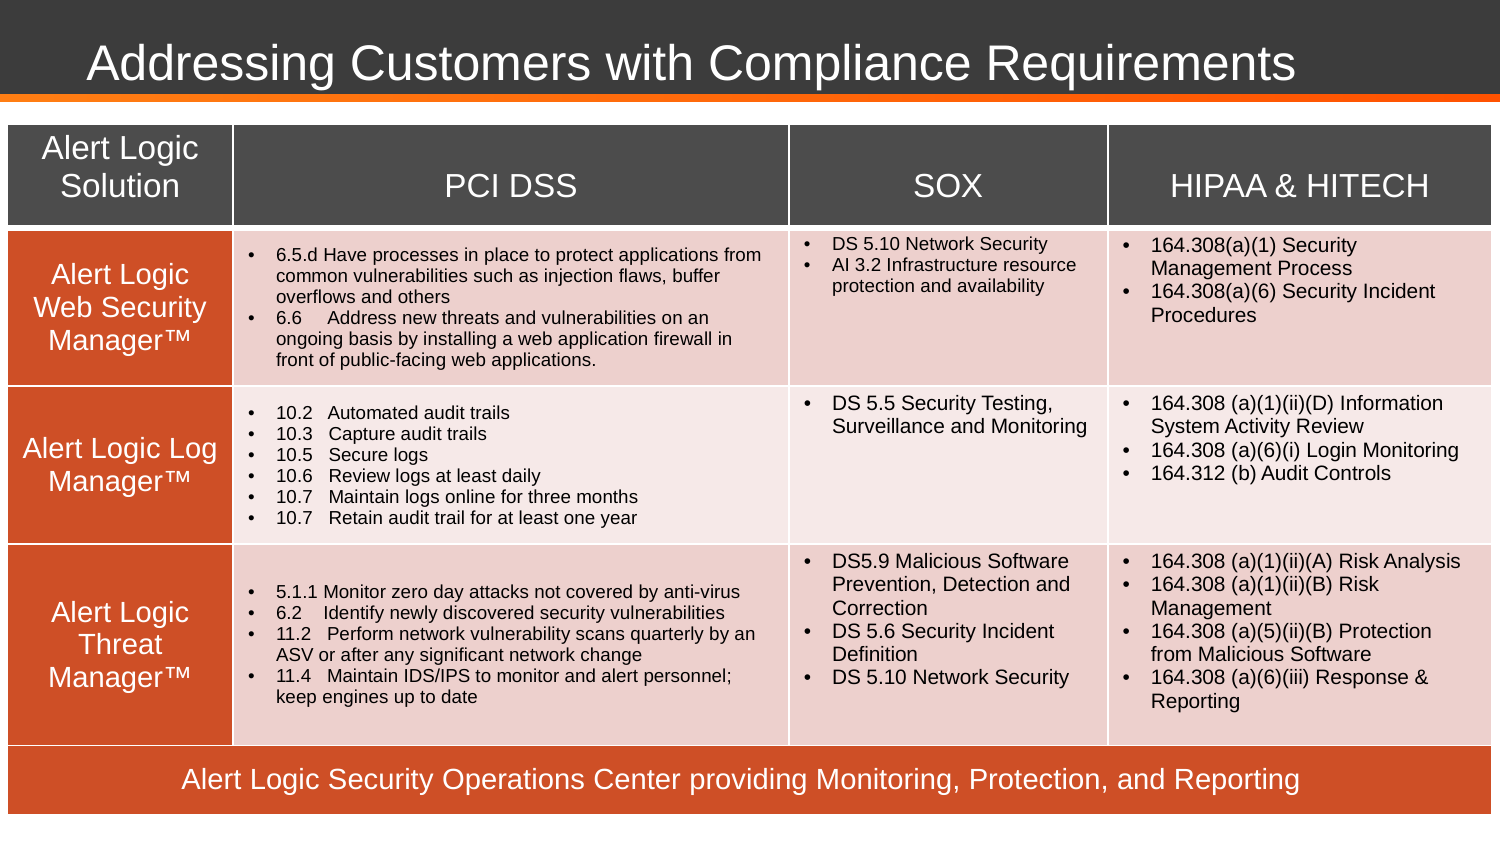

# Addressing Customers with Compliance Requirements
| Alert Logic Solution | PCI DSS | SOX | HIPAA & HITECH |
| --- | --- | --- | --- |
| Alert Logic Web Security Manager™ | 6.5.d Have processes in place to protect applications from common vulnerabilities such as injection flaws, buffer overflows and others 6.6 Address new threats and vulnerabilities on an ongoing basis by installing a web application firewall in front of public-facing web applications. | DS 5.10 Network Security AI 3.2 Infrastructure resource protection and availability | 164.308(a)(1) Security Management Process 164.308(a)(6) Security Incident Procedures |
| Alert Logic Log Manager™ | 10.2 Automated audit trails 10.3 Capture audit trails 10.5 Secure logs 10.6 Review logs at least daily 10.7 Maintain logs online for three months 10.7 Retain audit trail for at least one year | DS 5.5 Security Testing, Surveillance and Monitoring | 164.308 (a)(1)(ii)(D) Information System Activity Review 164.308 (a)(6)(i) Login Monitoring 164.312 (b) Audit Controls |
| Alert Logic Threat Manager™ | 5.1.1 Monitor zero day attacks not covered by anti-virus 6.2 Identify newly discovered security vulnerabilities 11.2 Perform network vulnerability scans quarterly by an ASV or after any significant network change 11.4 Maintain IDS/IPS to monitor and alert personnel; keep engines up to date | DS5.9 Malicious Software Prevention, Detection and Correction DS 5.6 Security Incident Definition DS 5.10 Network Security | 164.308 (a)(1)(ii)(A) Risk Analysis 164.308 (a)(1)(ii)(B) Risk Management 164.308 (a)(5)(ii)(B) Protection from Malicious Software 164.308 (a)(6)(iii) Response & Reporting |
| Alert Logic Security Operations Center providing Monitoring, Protection, and Reporting |  |  |  |